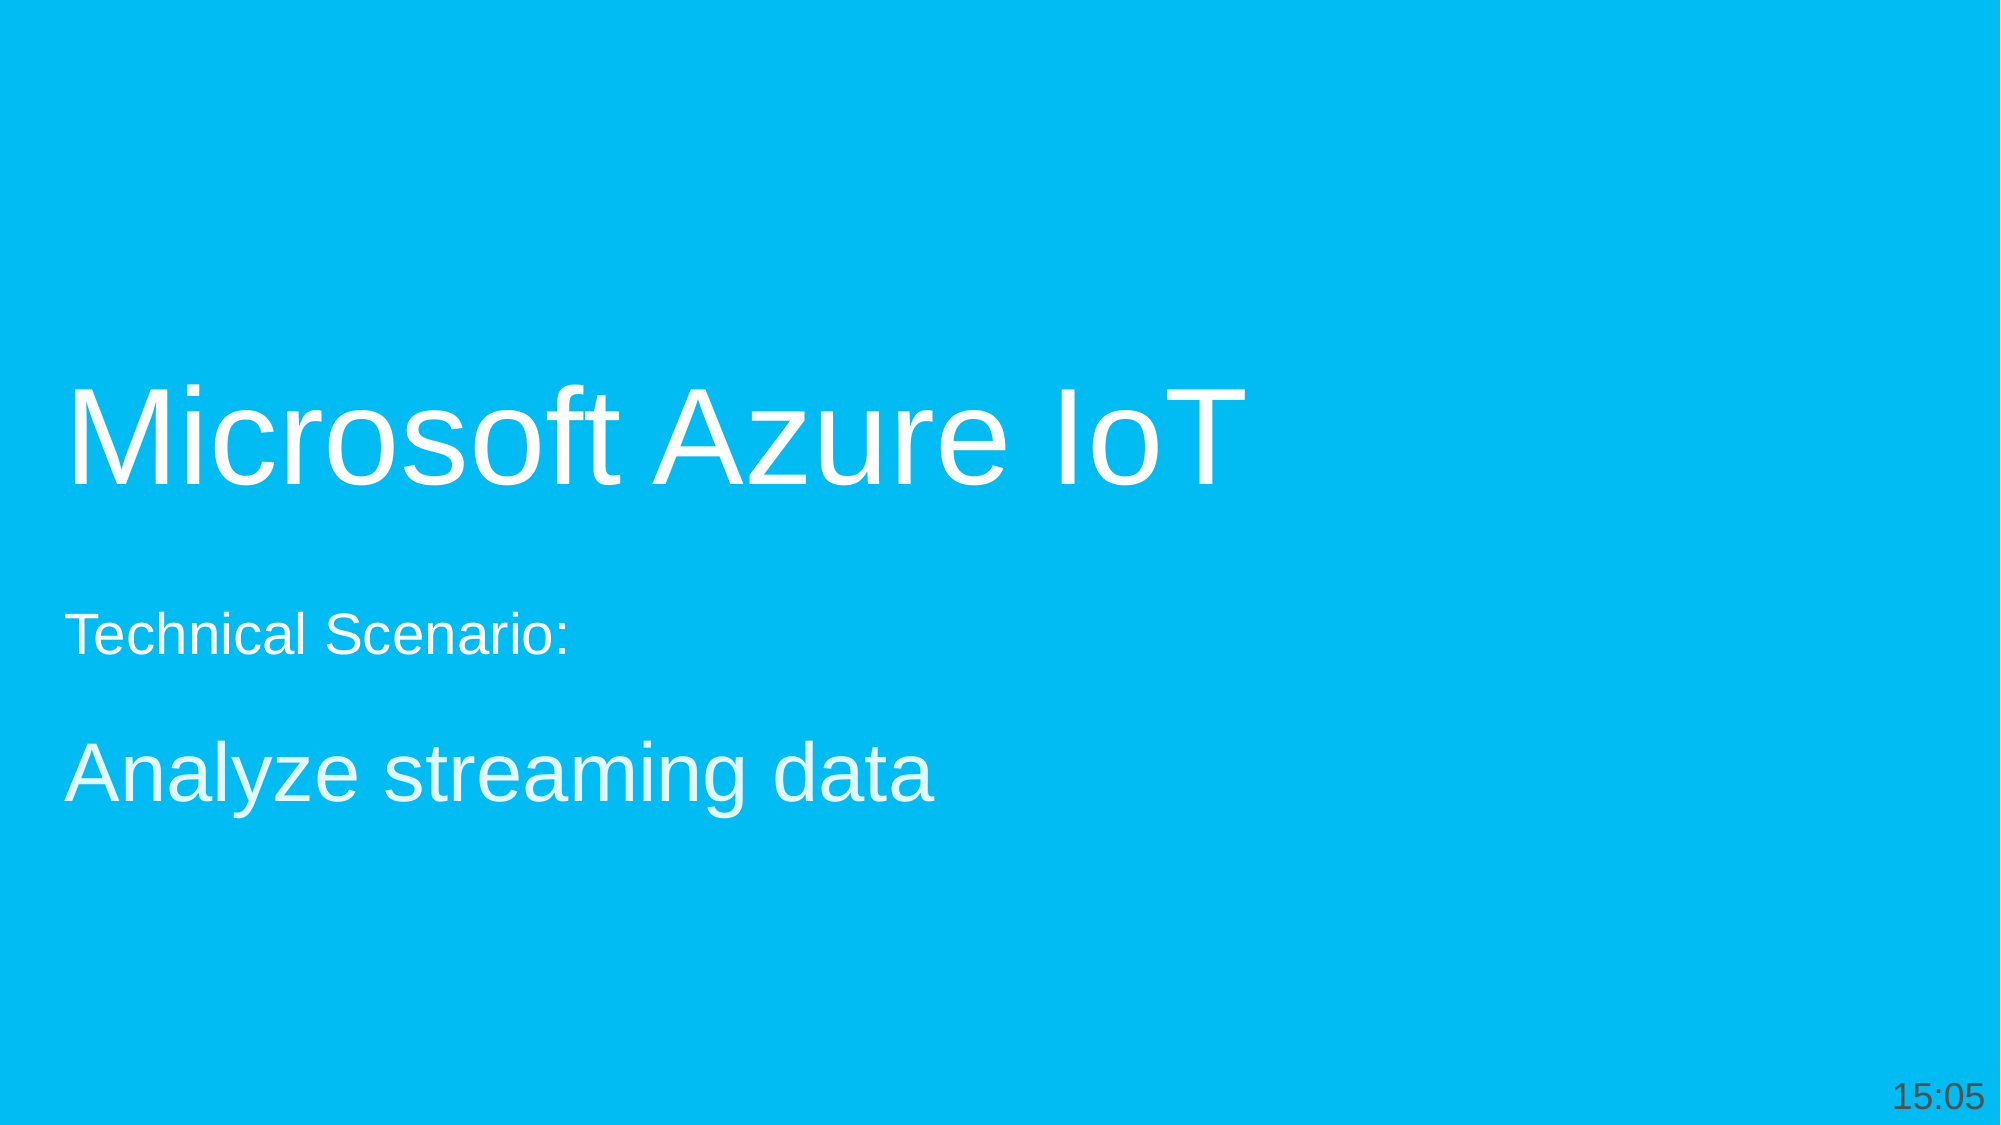

# Microsoft Azure IoT Technical Scenario: Analyze streaming data

15:05